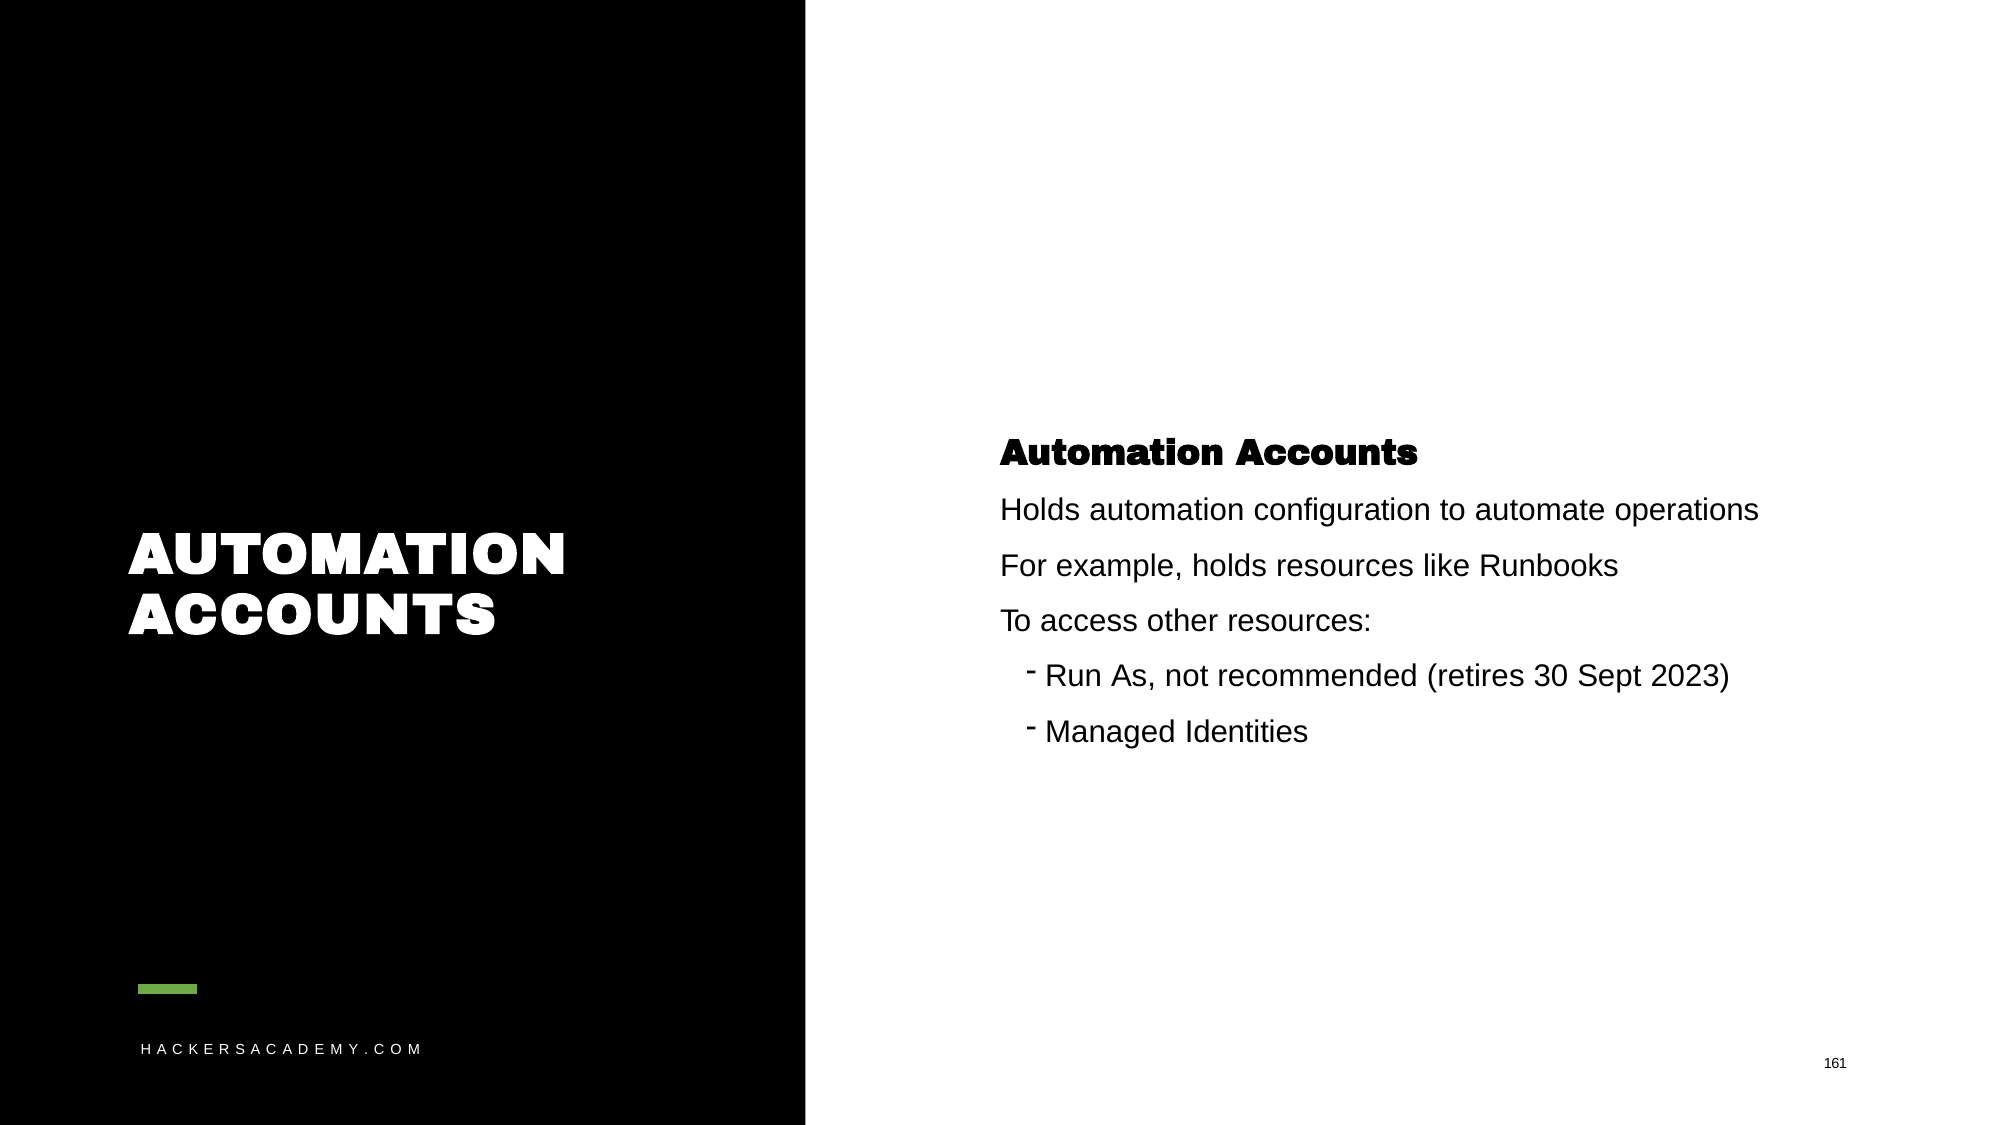

# Automation Accounts
Holds automation configuration to automate operations
For example, holds resources like Runbooks
To access other resources:
Run As, not recommended (retires 30 Sept 2023)
Managed Identities
AUTOMATION ACCOUNTS
H A C K E R S A C A D E M Y . C O M
161